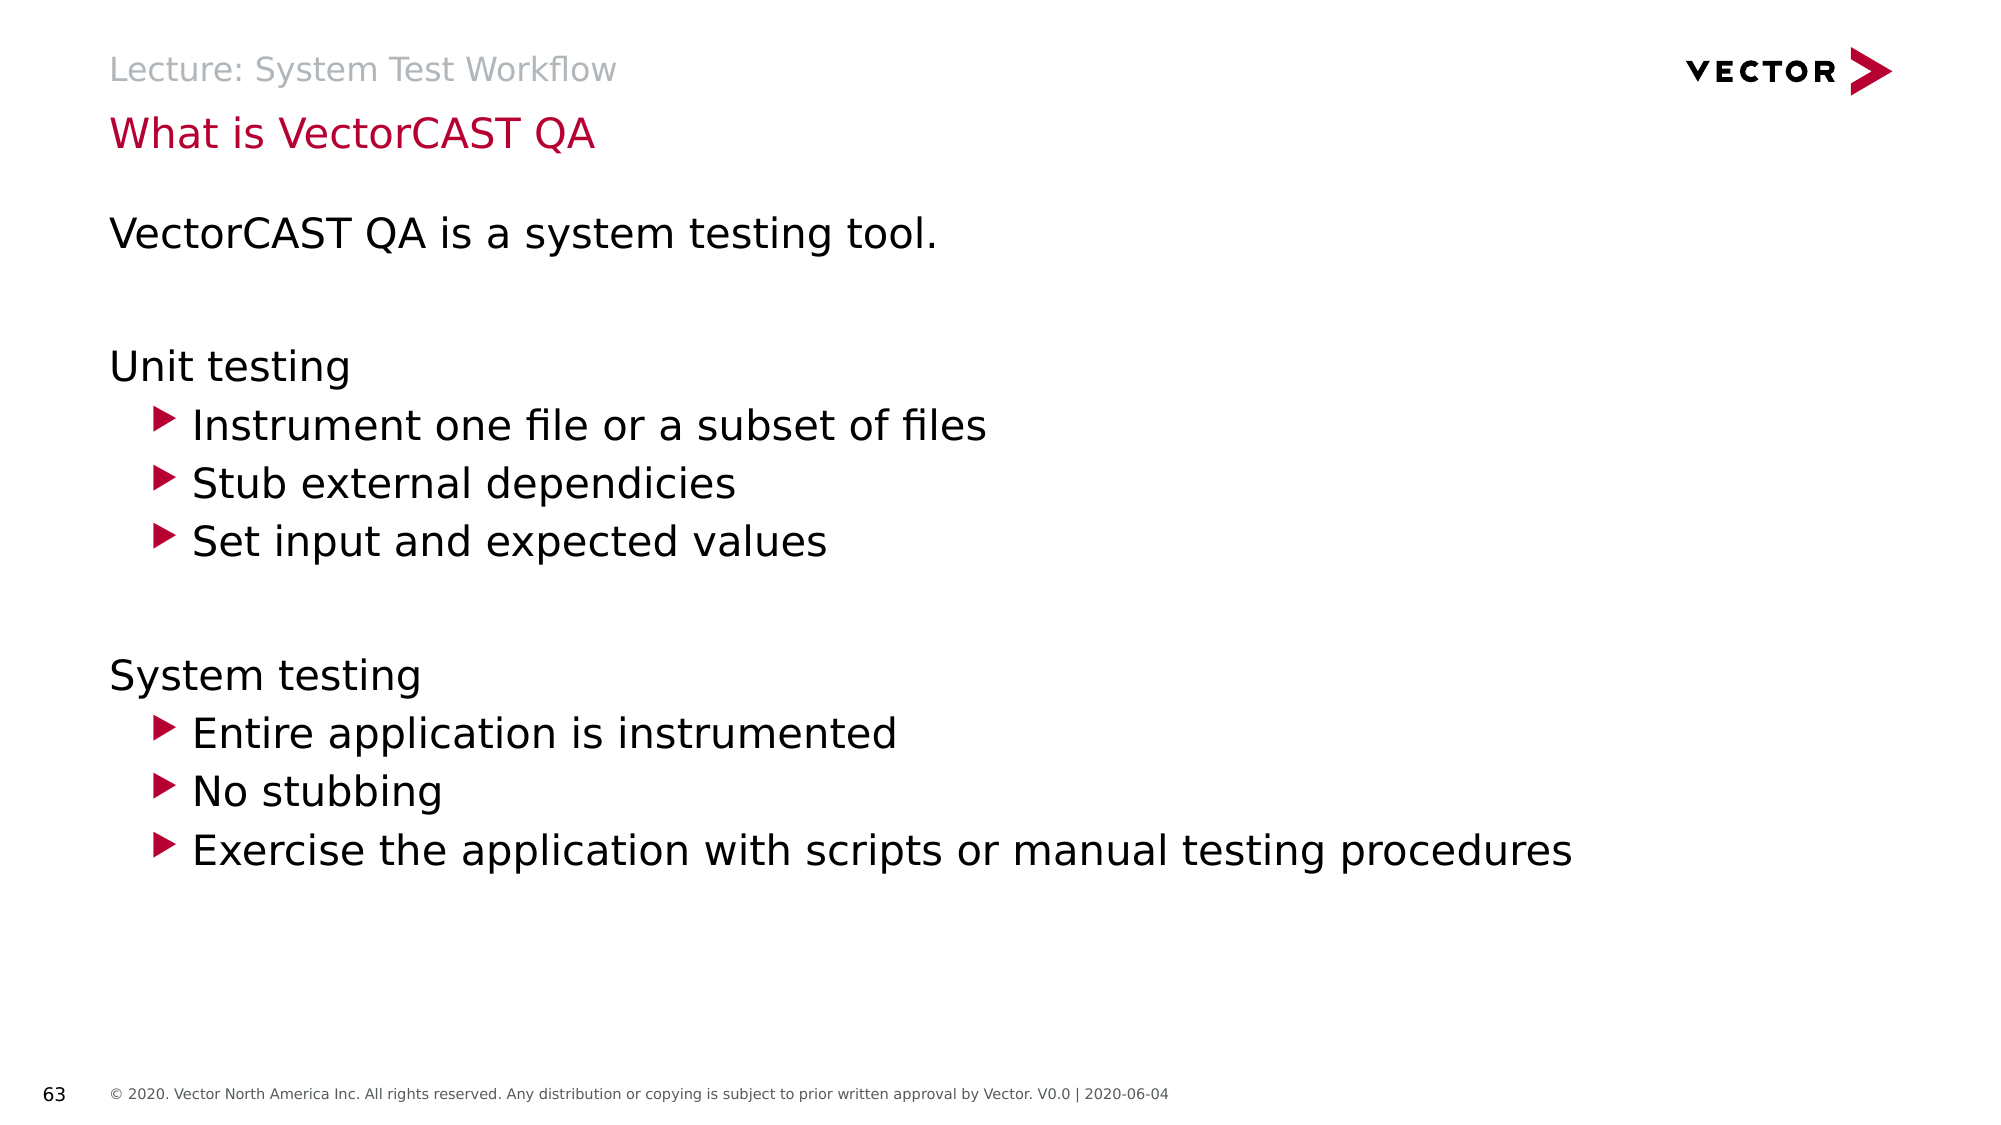

# Lecture: System Test Workflow
What is VectorCAST QA
VectorCAST QA is a system testing tool.

Unit testing
Instrument one file or a subset of files
Stub external dependicies
Set input and expected values

System testing
Entire application is instrumented
No stubbing
Exercise the application with scripts or manual testing procedures